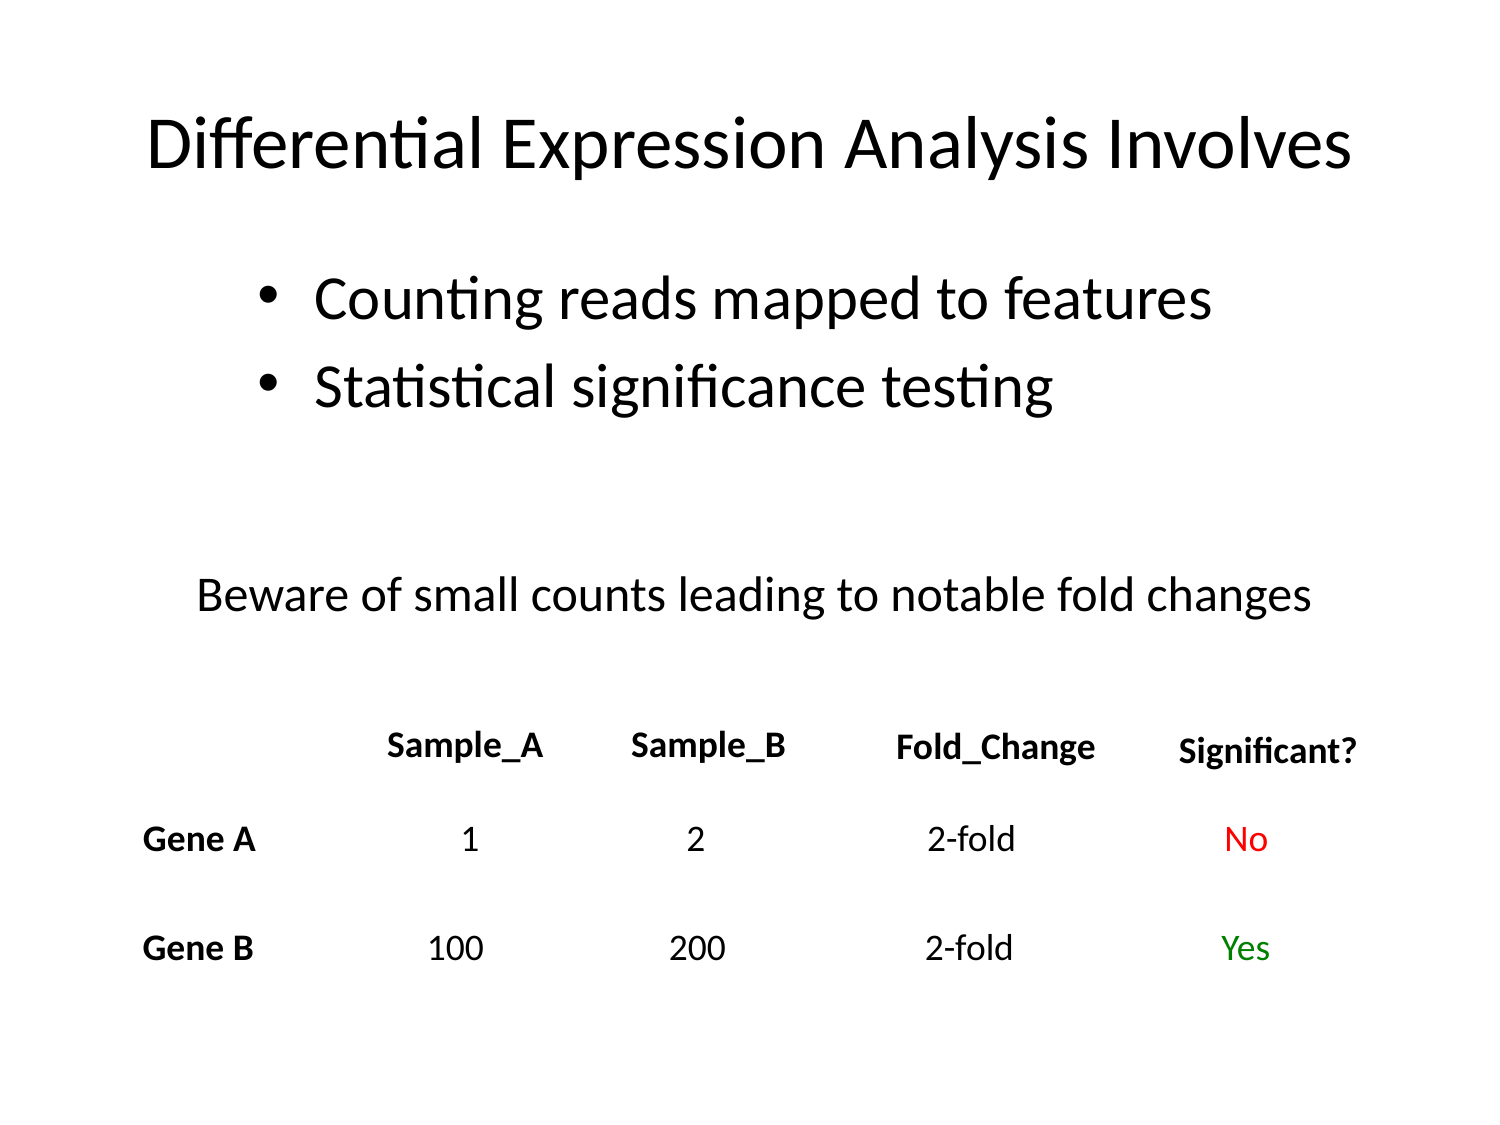

# Differential Expression Analysis Involves
Counting reads mapped to features
Statistical significance testing
Beware of small counts leading to notable fold changes
Sample_A
Sample_B
Fold_Change
Significant?
Gene A
1
2
2-fold
No
Gene B
100
200
2-fold
Yes